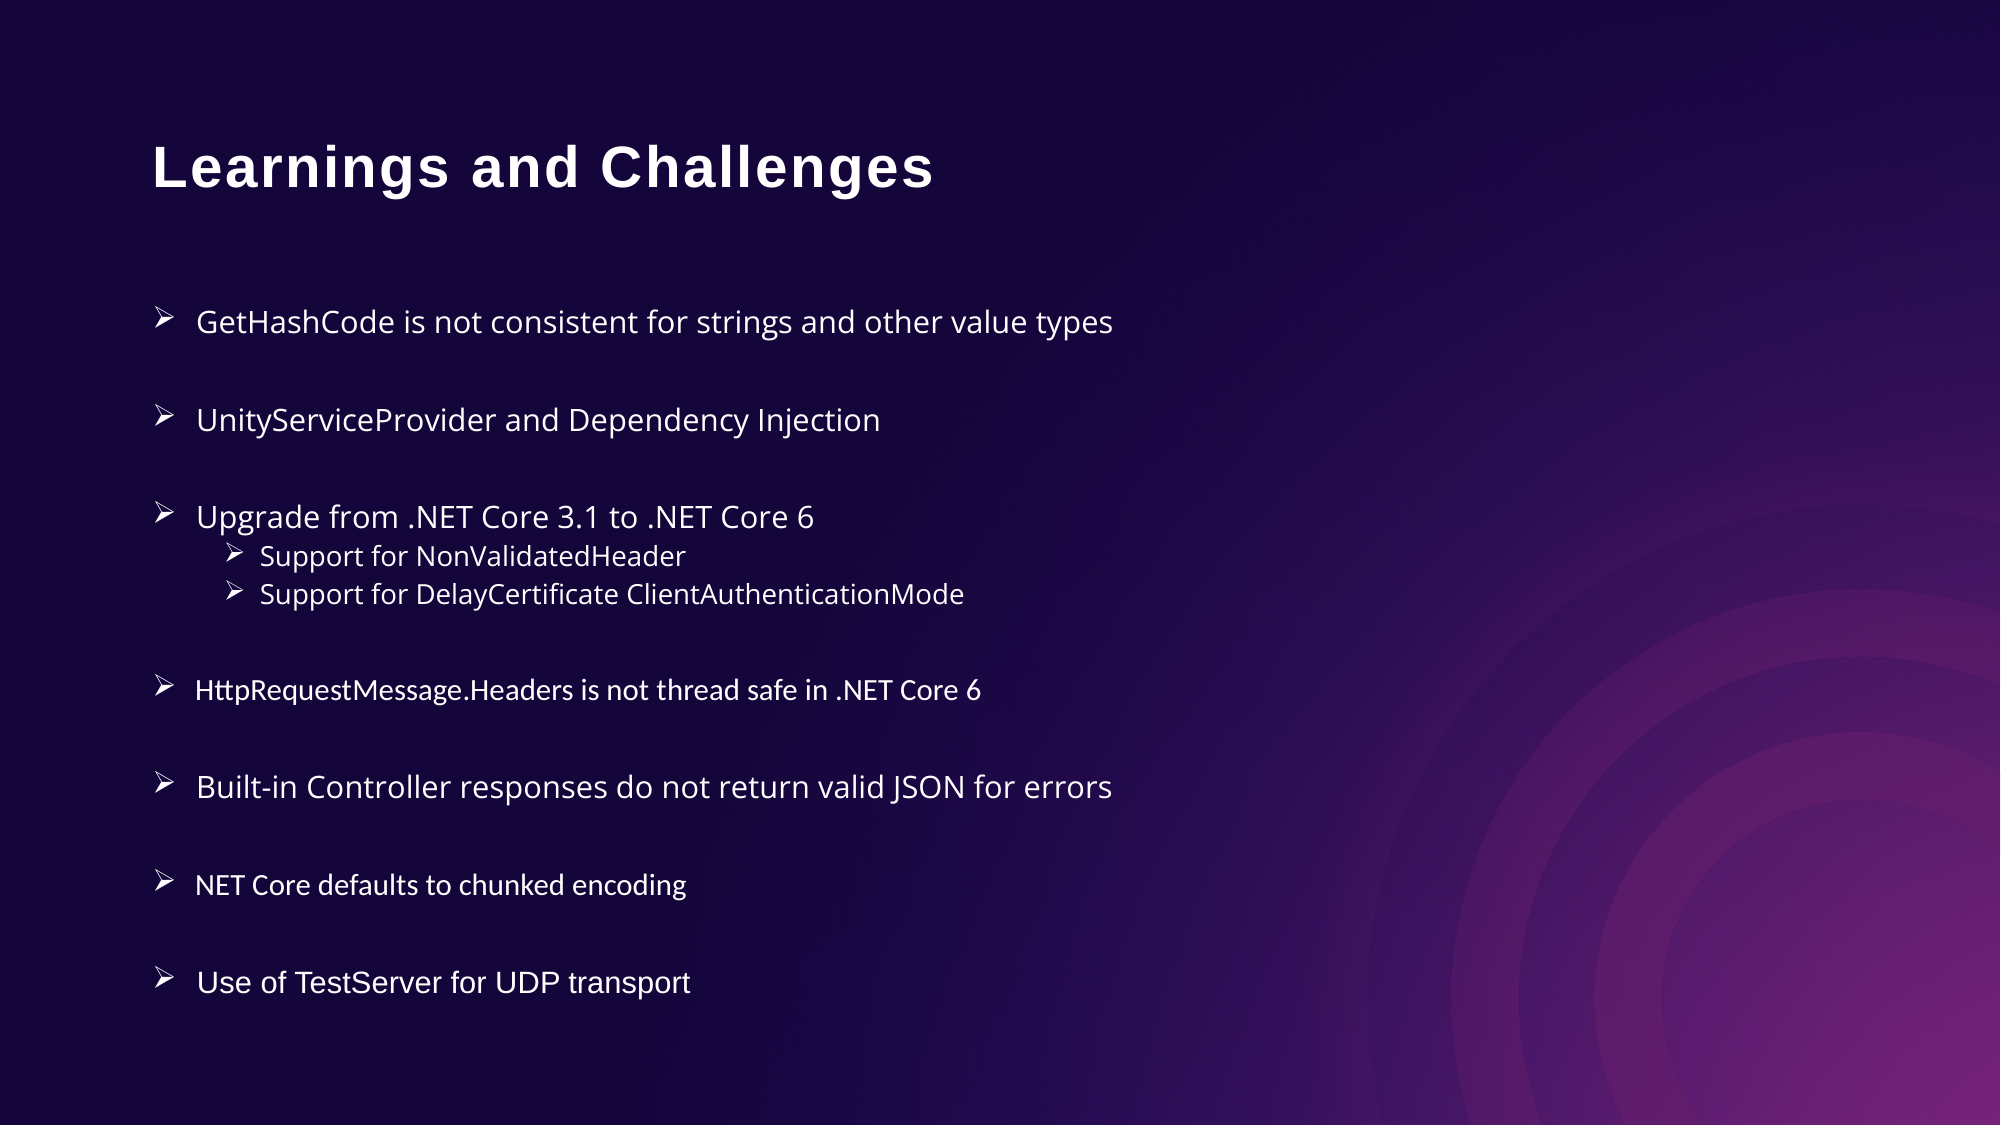

# Learnings and Challenges
 GetHashCode is not consistent for strings and other value types

 UnityServiceProvider and Dependency Injection

 Upgrade from .NET Core 3.1 to .NET Core 6
Support for NonValidatedHeader
Support for DelayCertificate ClientAuthenticationMode

 HttpRequestMessage.Headers is not thread safe in .NET Core 6

 Built-in Controller responses do not return valid JSON for errors

 NET Core defaults to chunked encoding

 Use of TestServer for UDP transport